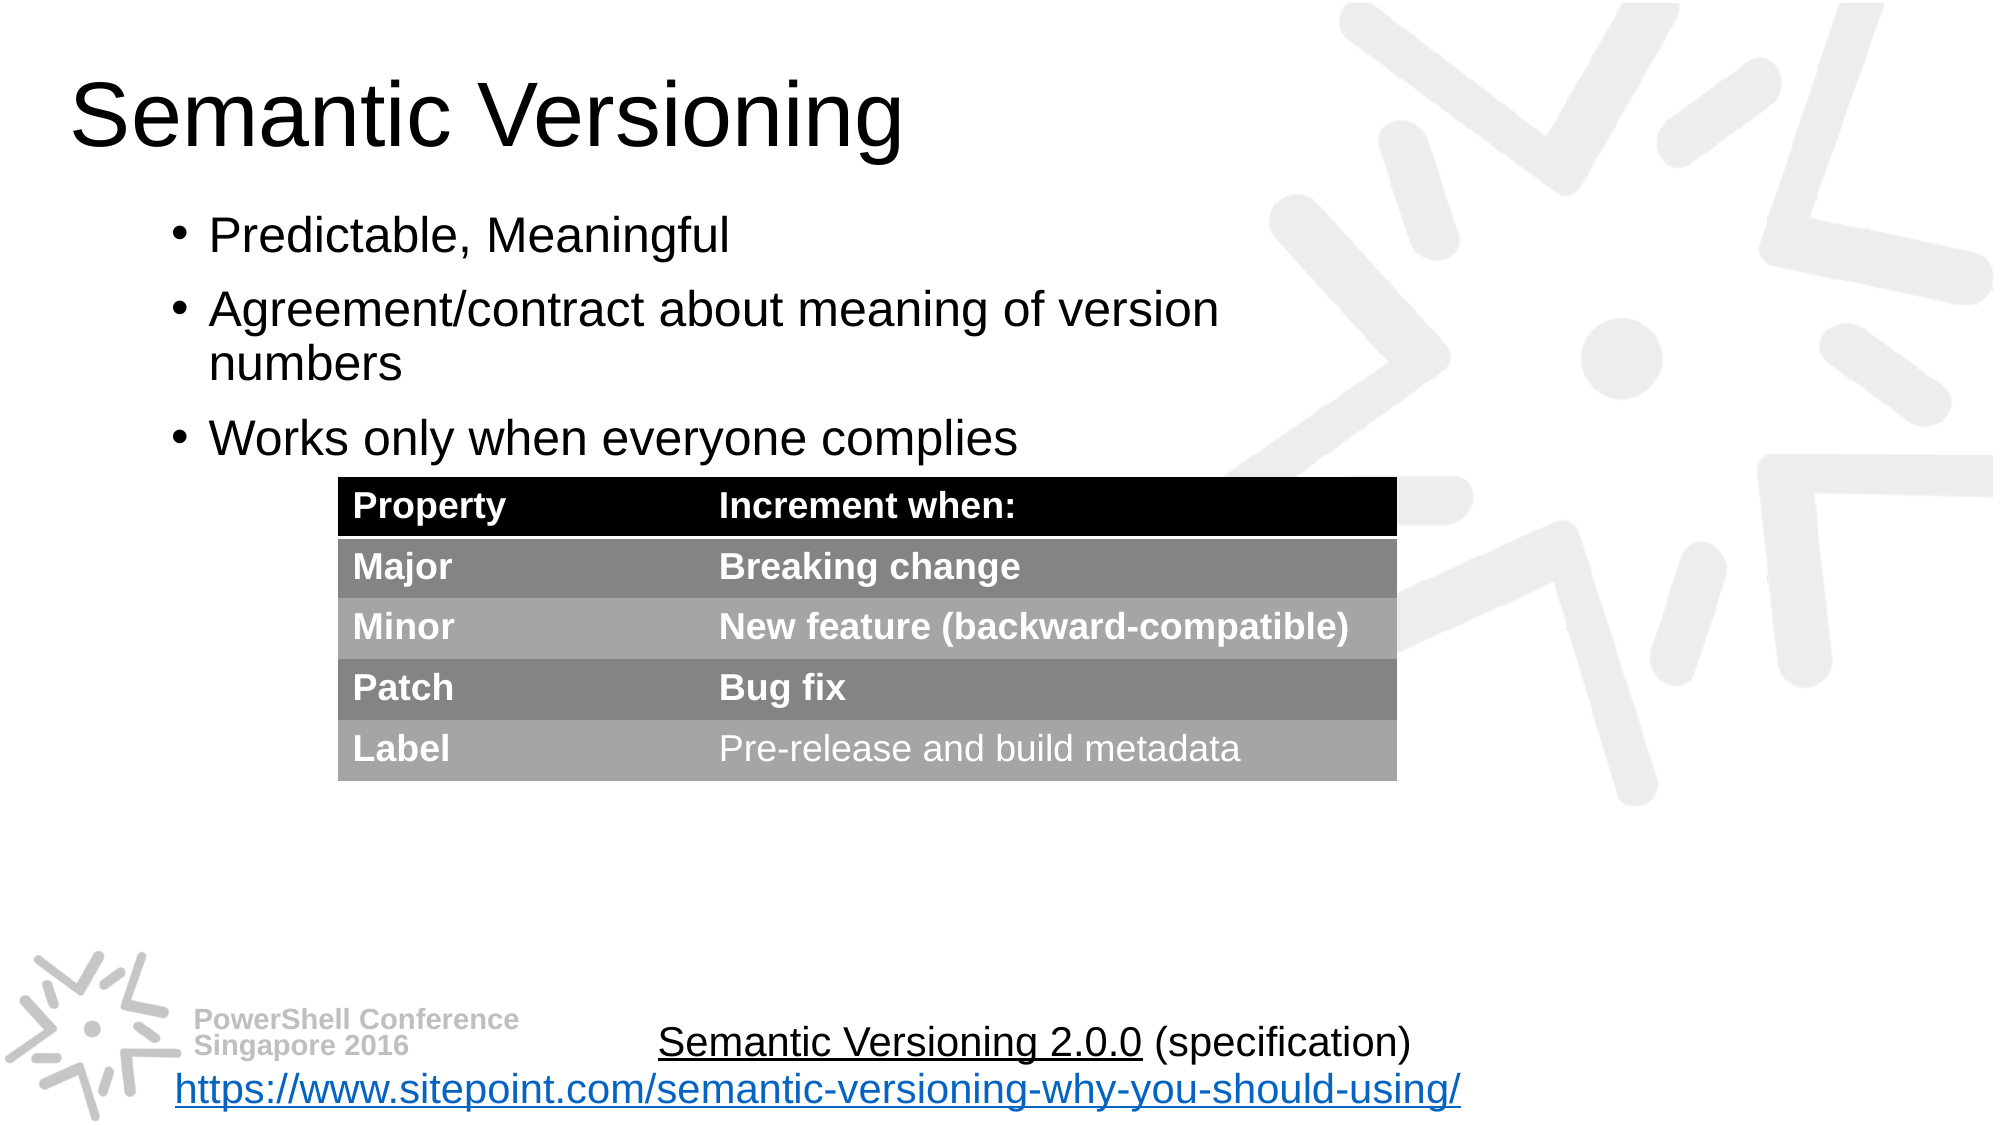

# Semantic Versioning
Predictable, Meaningful
Agreement/contract about meaning of version numbers
Works only when everyone complies

| Property | Increment when: |
| --- | --- |
| Major | Breaking change |
| Minor | New feature (backward-compatible) |
| Patch | Bug fix |
| Label | Pre-release and build metadata |
Semantic Versioning 2.0.0 (specification)
https://www.sitepoint.com/semantic-versioning-why-you-should-using/